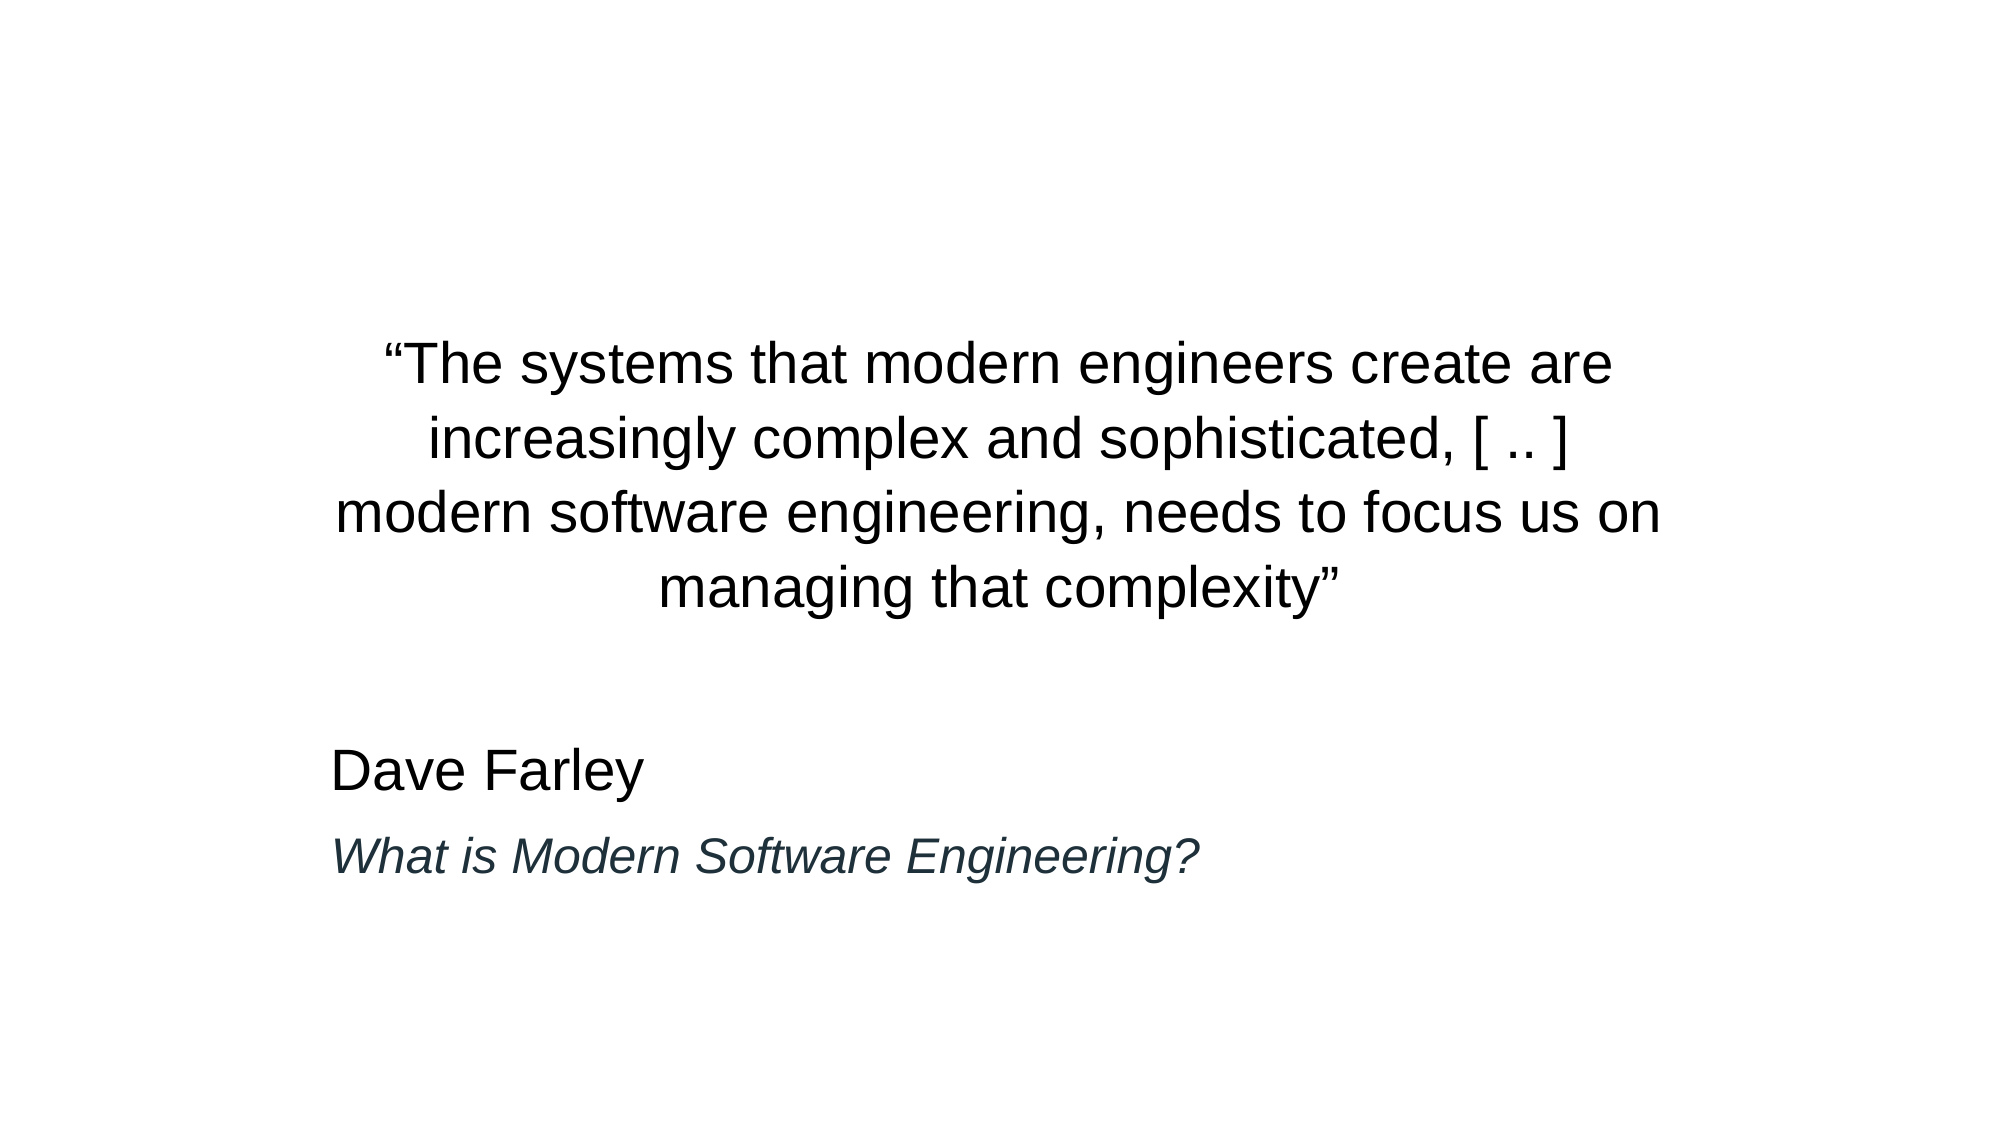

“The systems that modern engineers create are increasingly complex and sophisticated, [ .. ] modern software engineering, needs to focus us on managing that complexity”

Dave Farley
What is Modern Software Engineering?